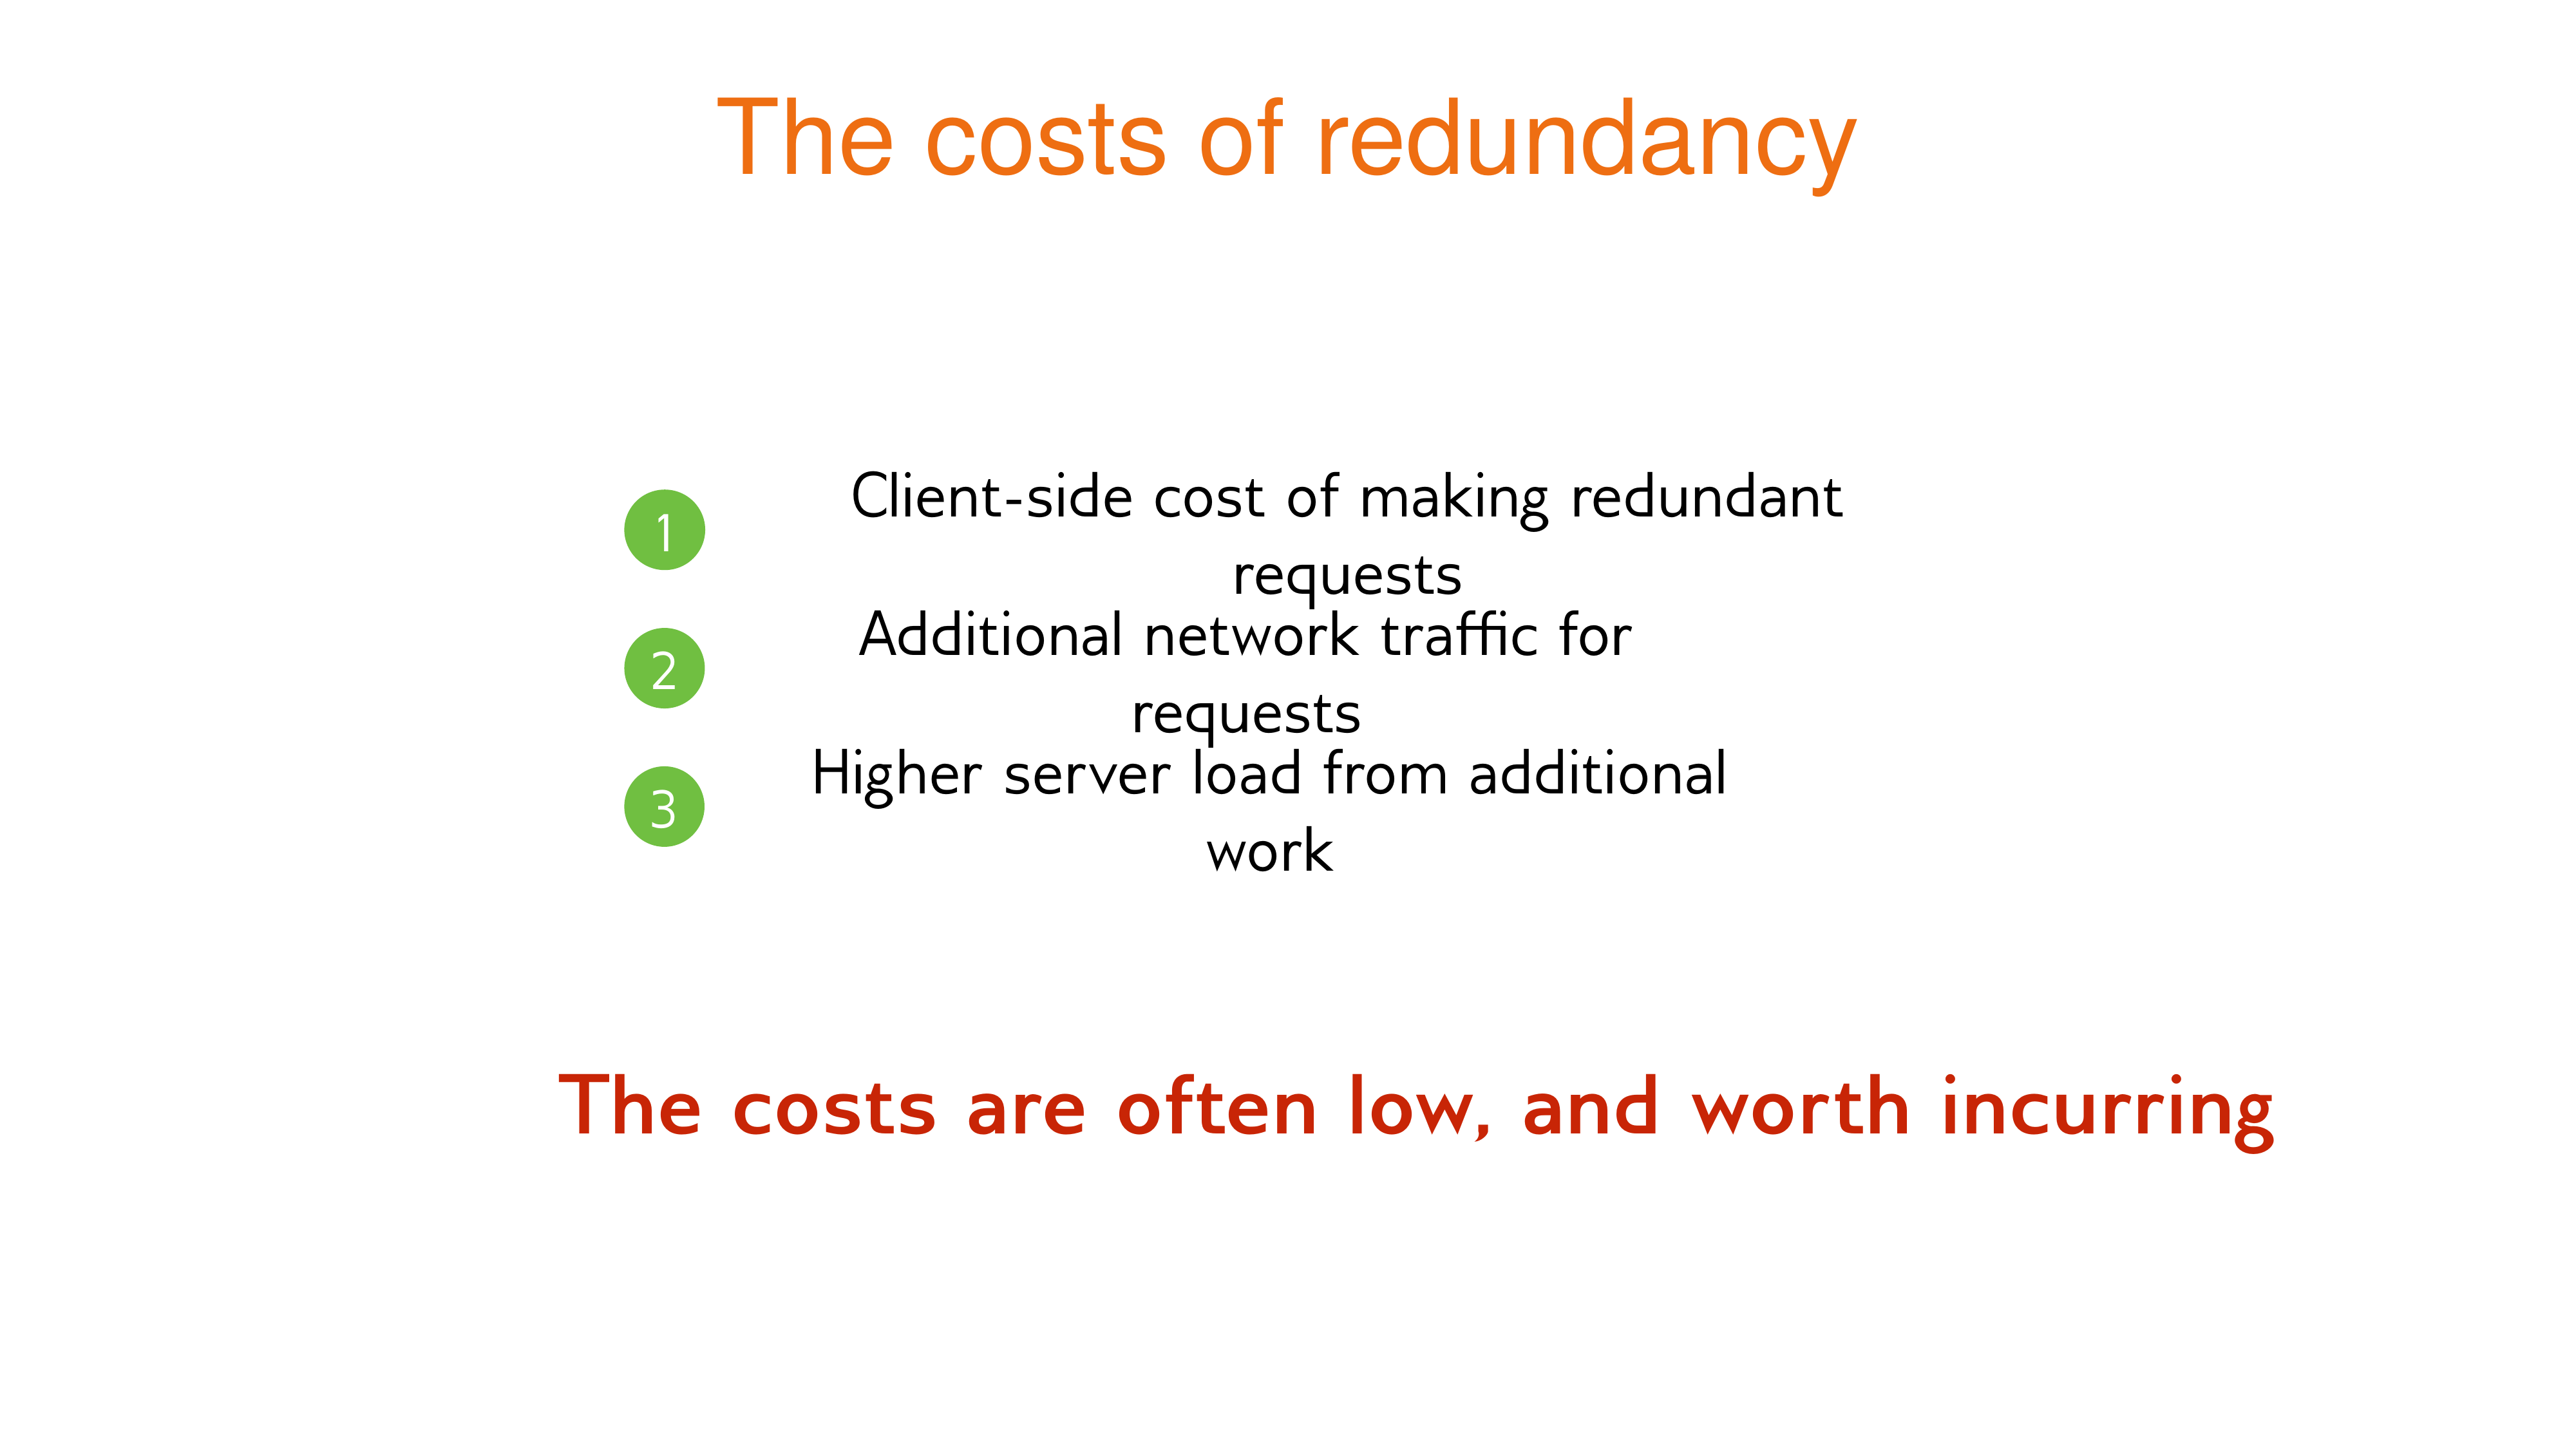

# The costs of redundancy
Client-side cost of making redundant requests
1
Additional network traffic for requests
2
Higher server load from additional work
3
The costs are often low, and worth incurring